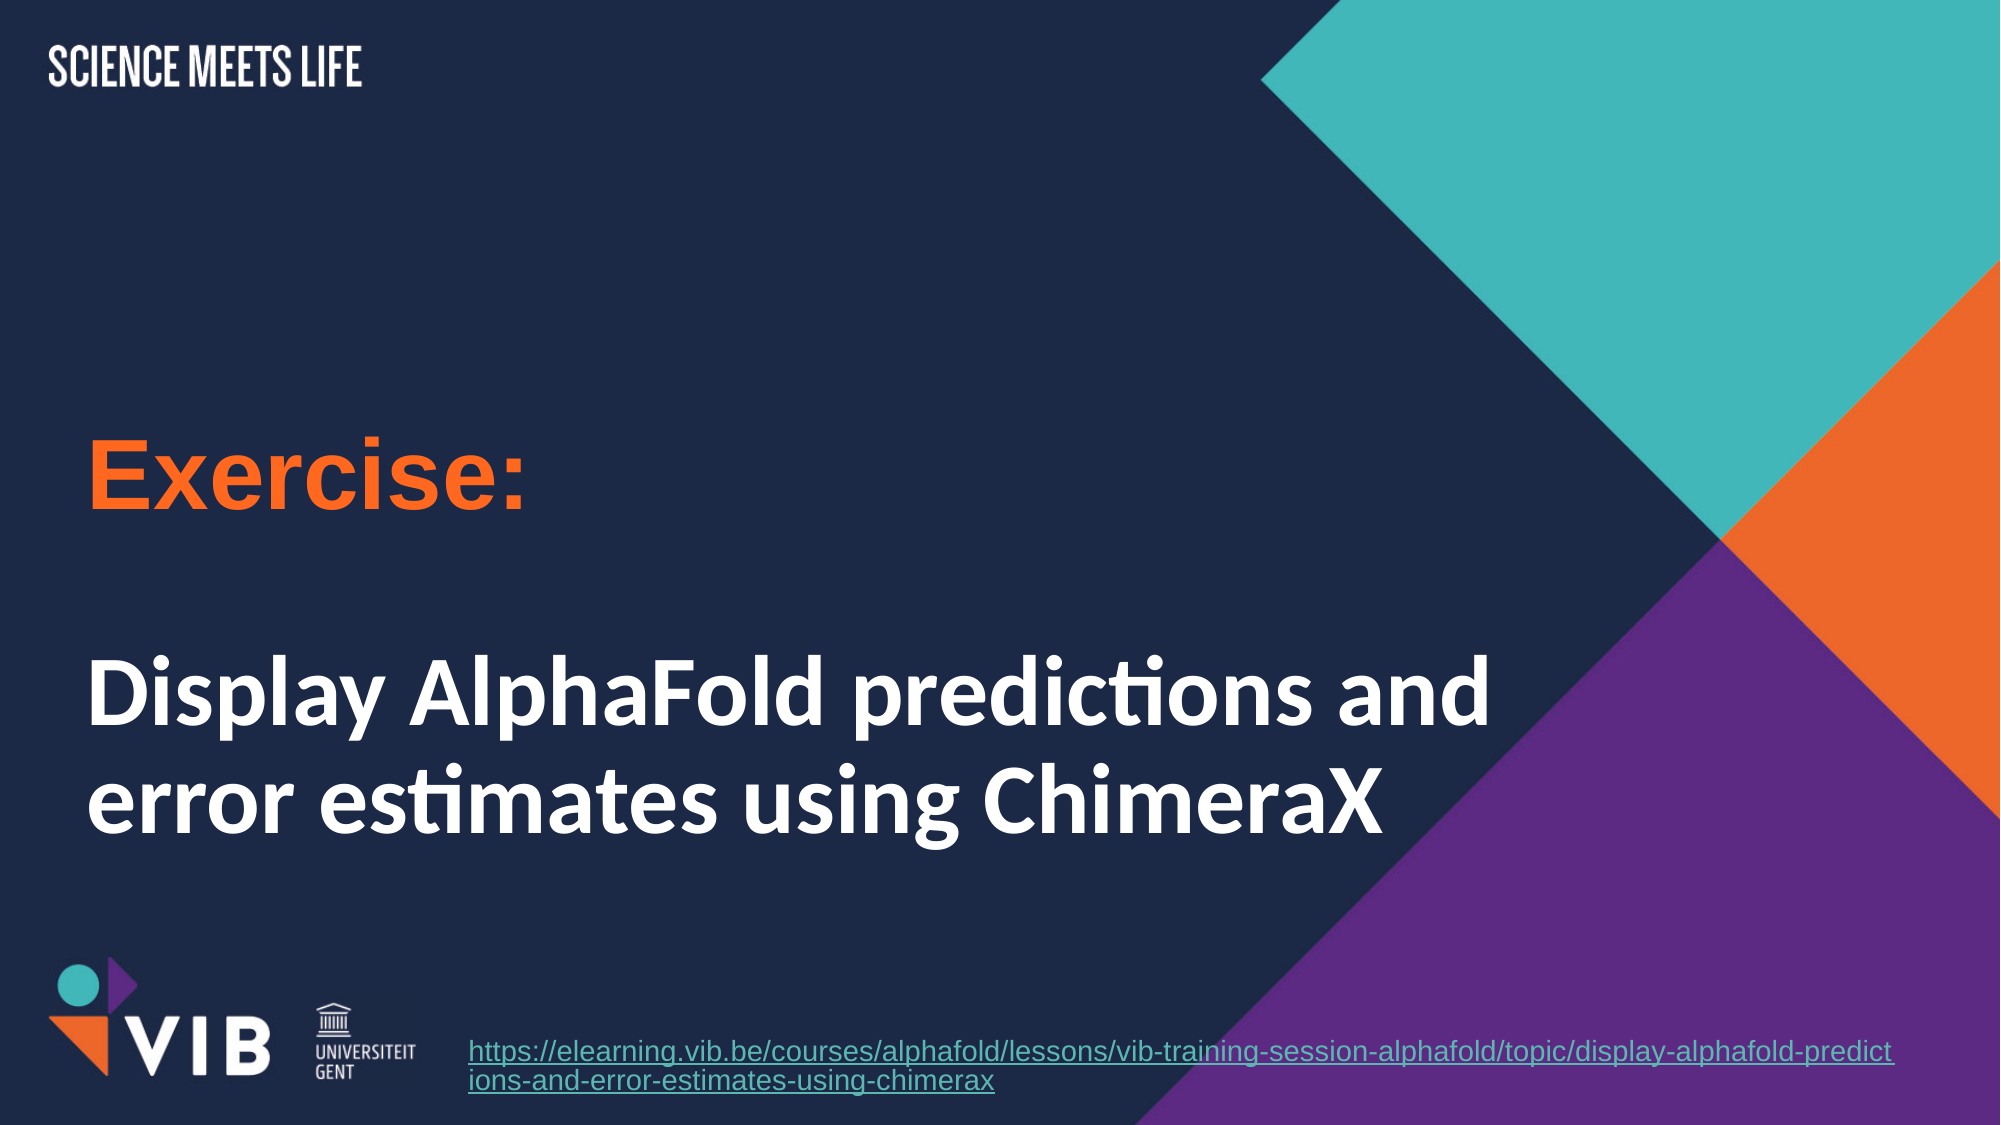

# Exercise: Display AlphaFold predictions and error estimates using ChimeraX
https://elearning.vib.be/courses/alphafold/lessons/vib-training-session-alphafold/topic/display-alphafold-predictions-and-error-estimates-using-chimerax